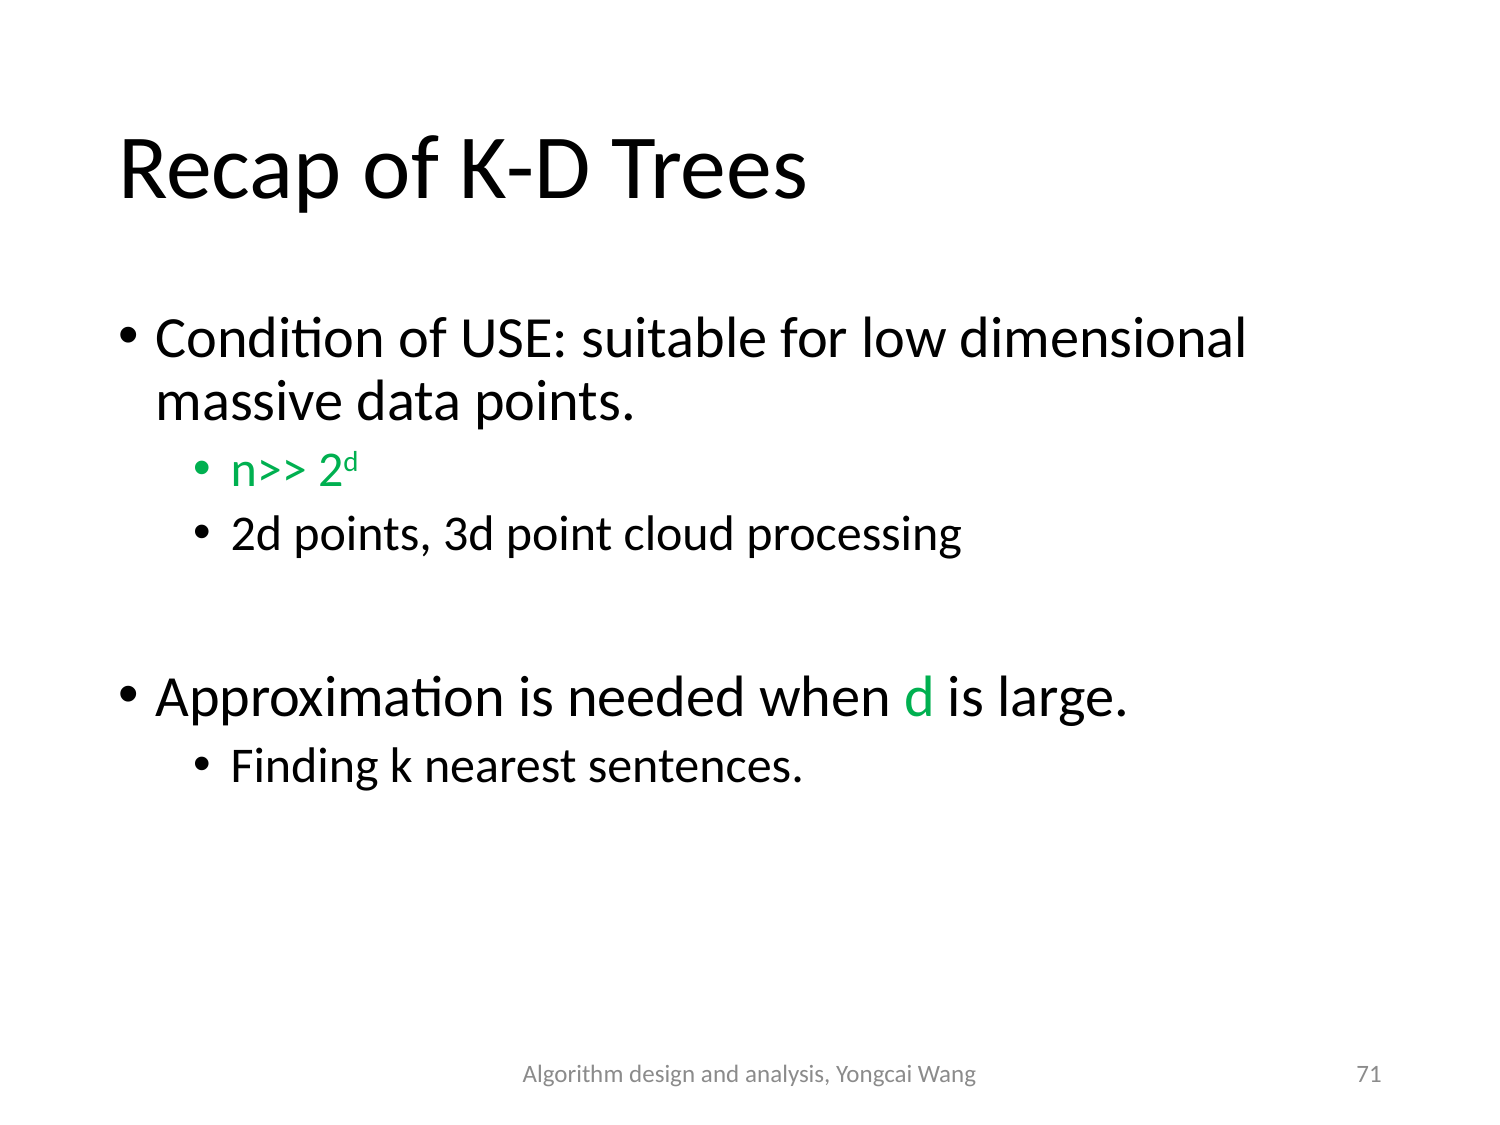

# Recap of K-D Trees
Condition of USE: suitable for low dimensional massive data points.
n>> 2d
2d points, 3d point cloud processing

Approximation is needed when d is large.
Finding k nearest sentences.

Algorithm design and analysis, Yongcai Wang
71